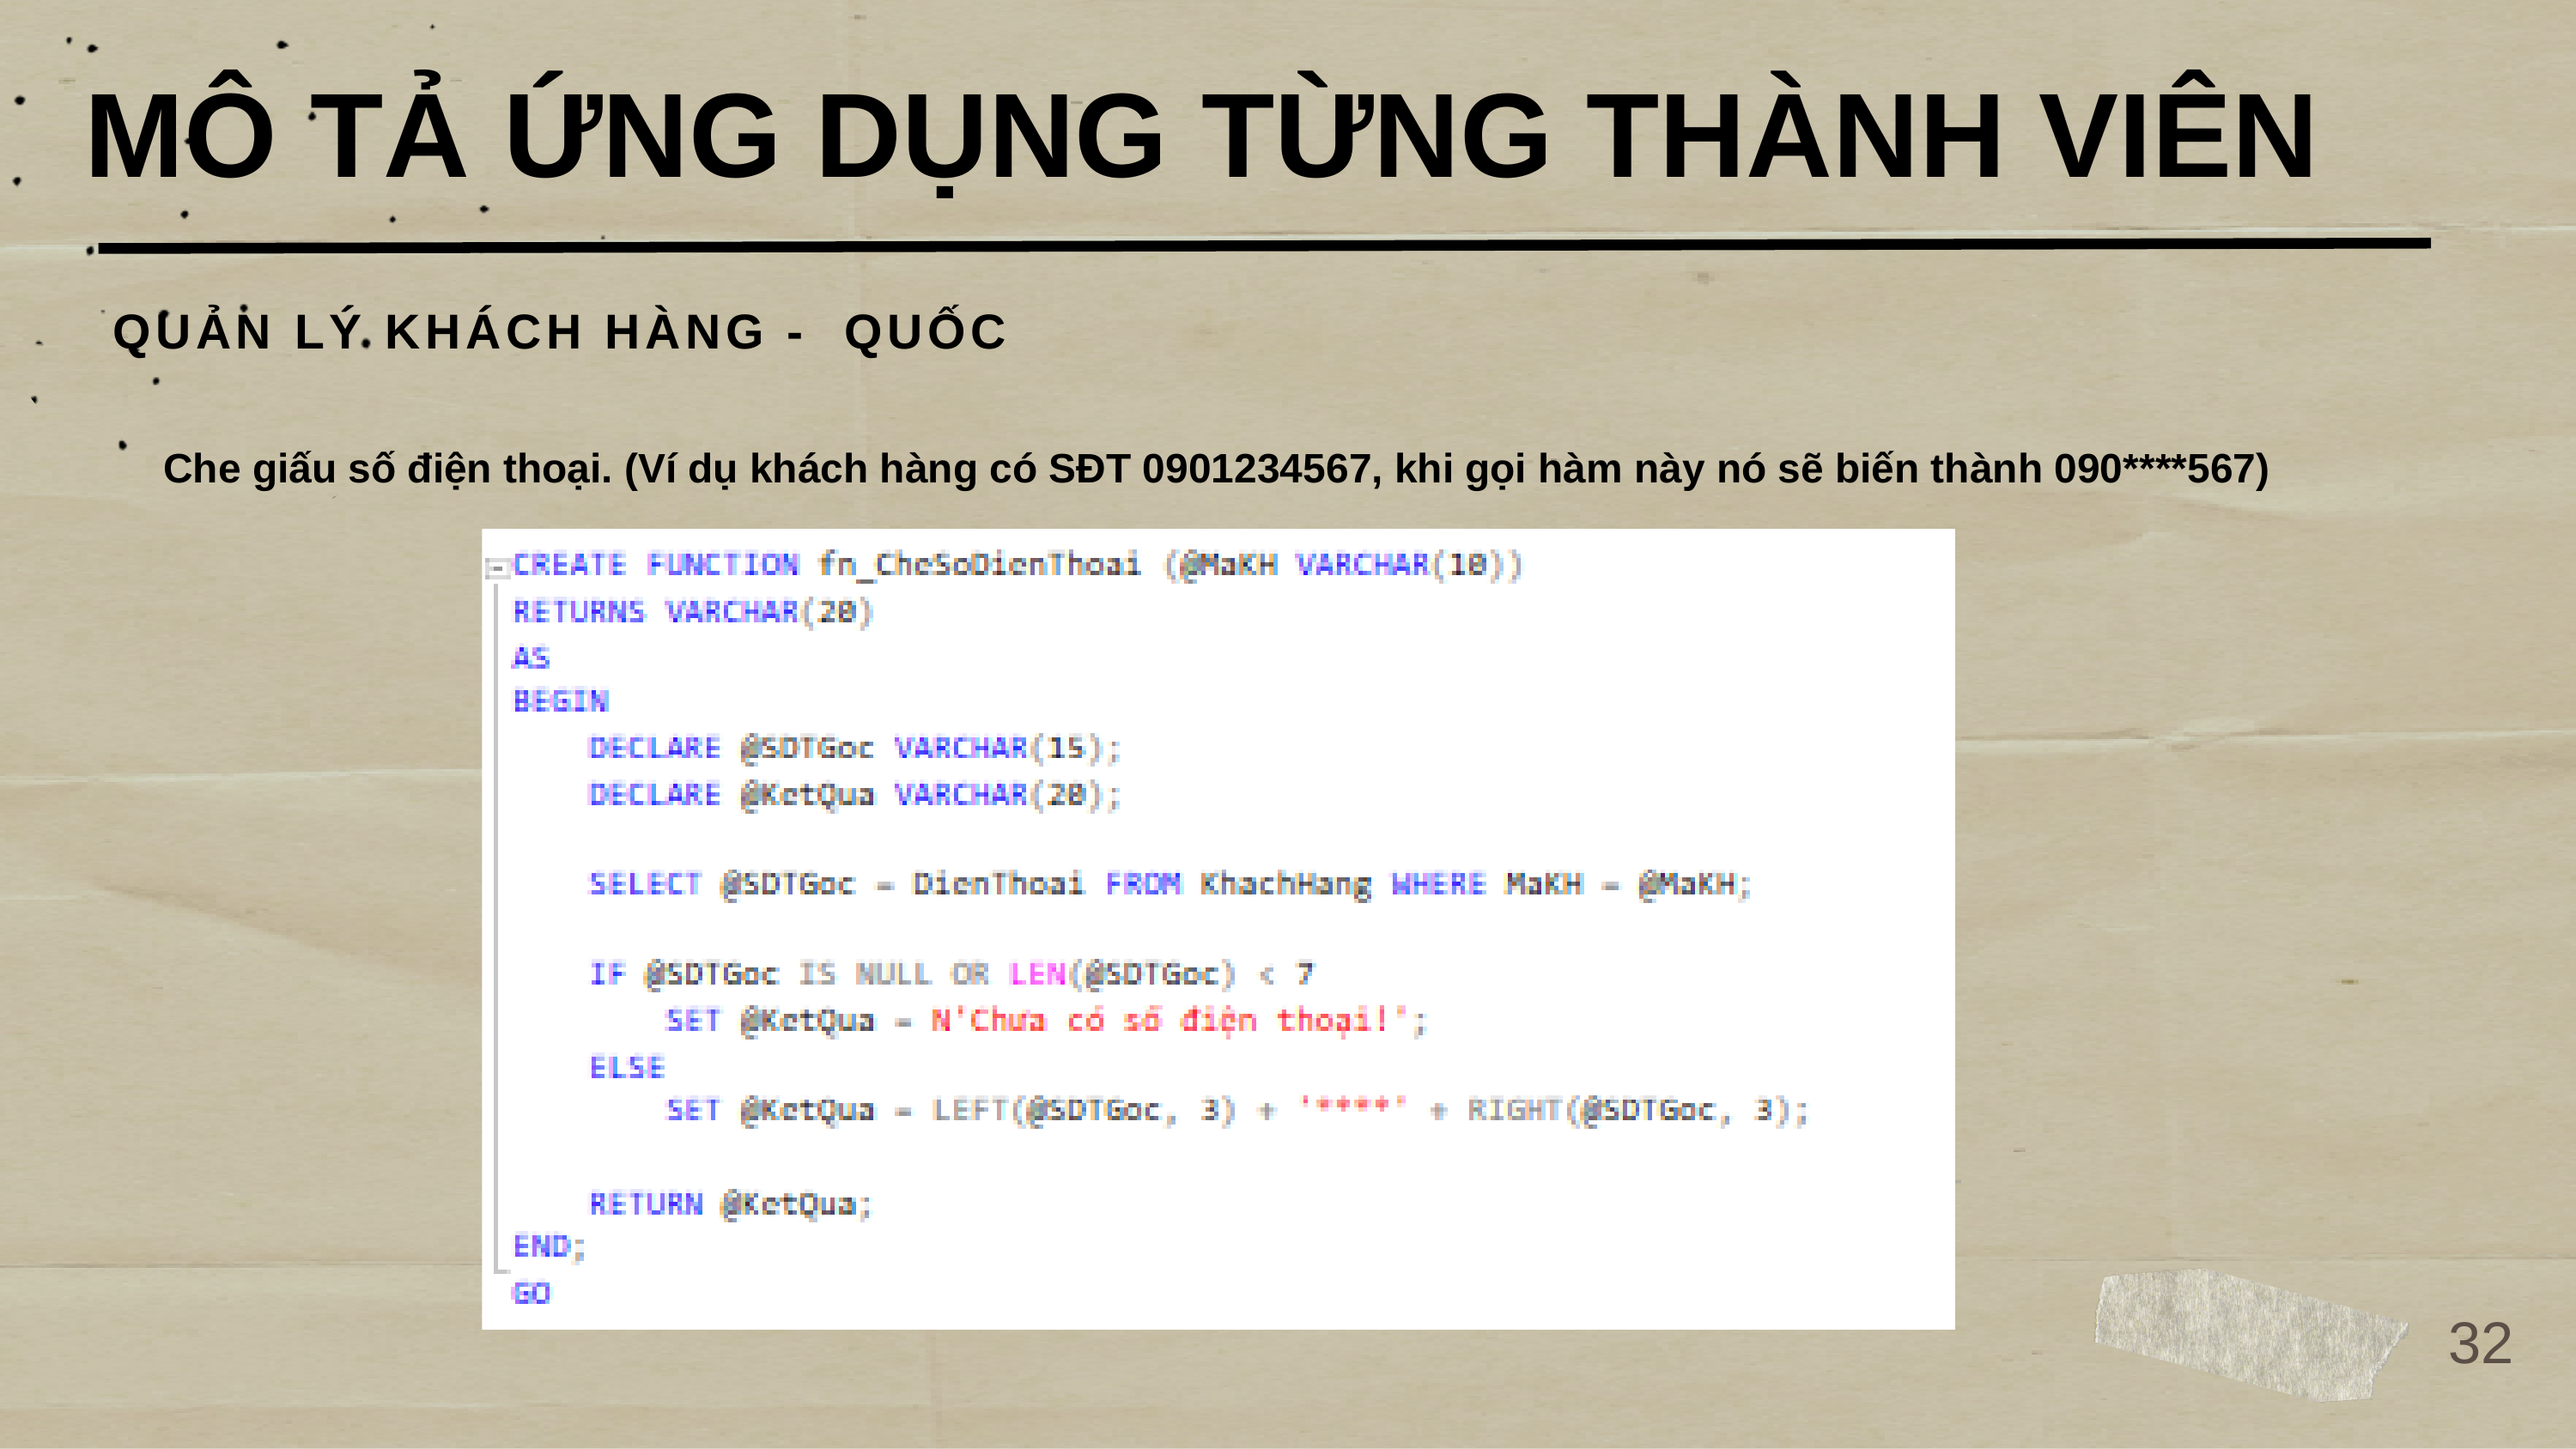

MÔ TẢ ỨNG DỤNG TỪNG THÀNH VIÊN

QUẢN LÝ KHÁCH HÀNG -  QUỐC
Che giấu số điện thoại. (Ví dụ khách hàng có SĐT 0901234567, khi gọi hàm này nó sẽ biến thành 090****567)

32